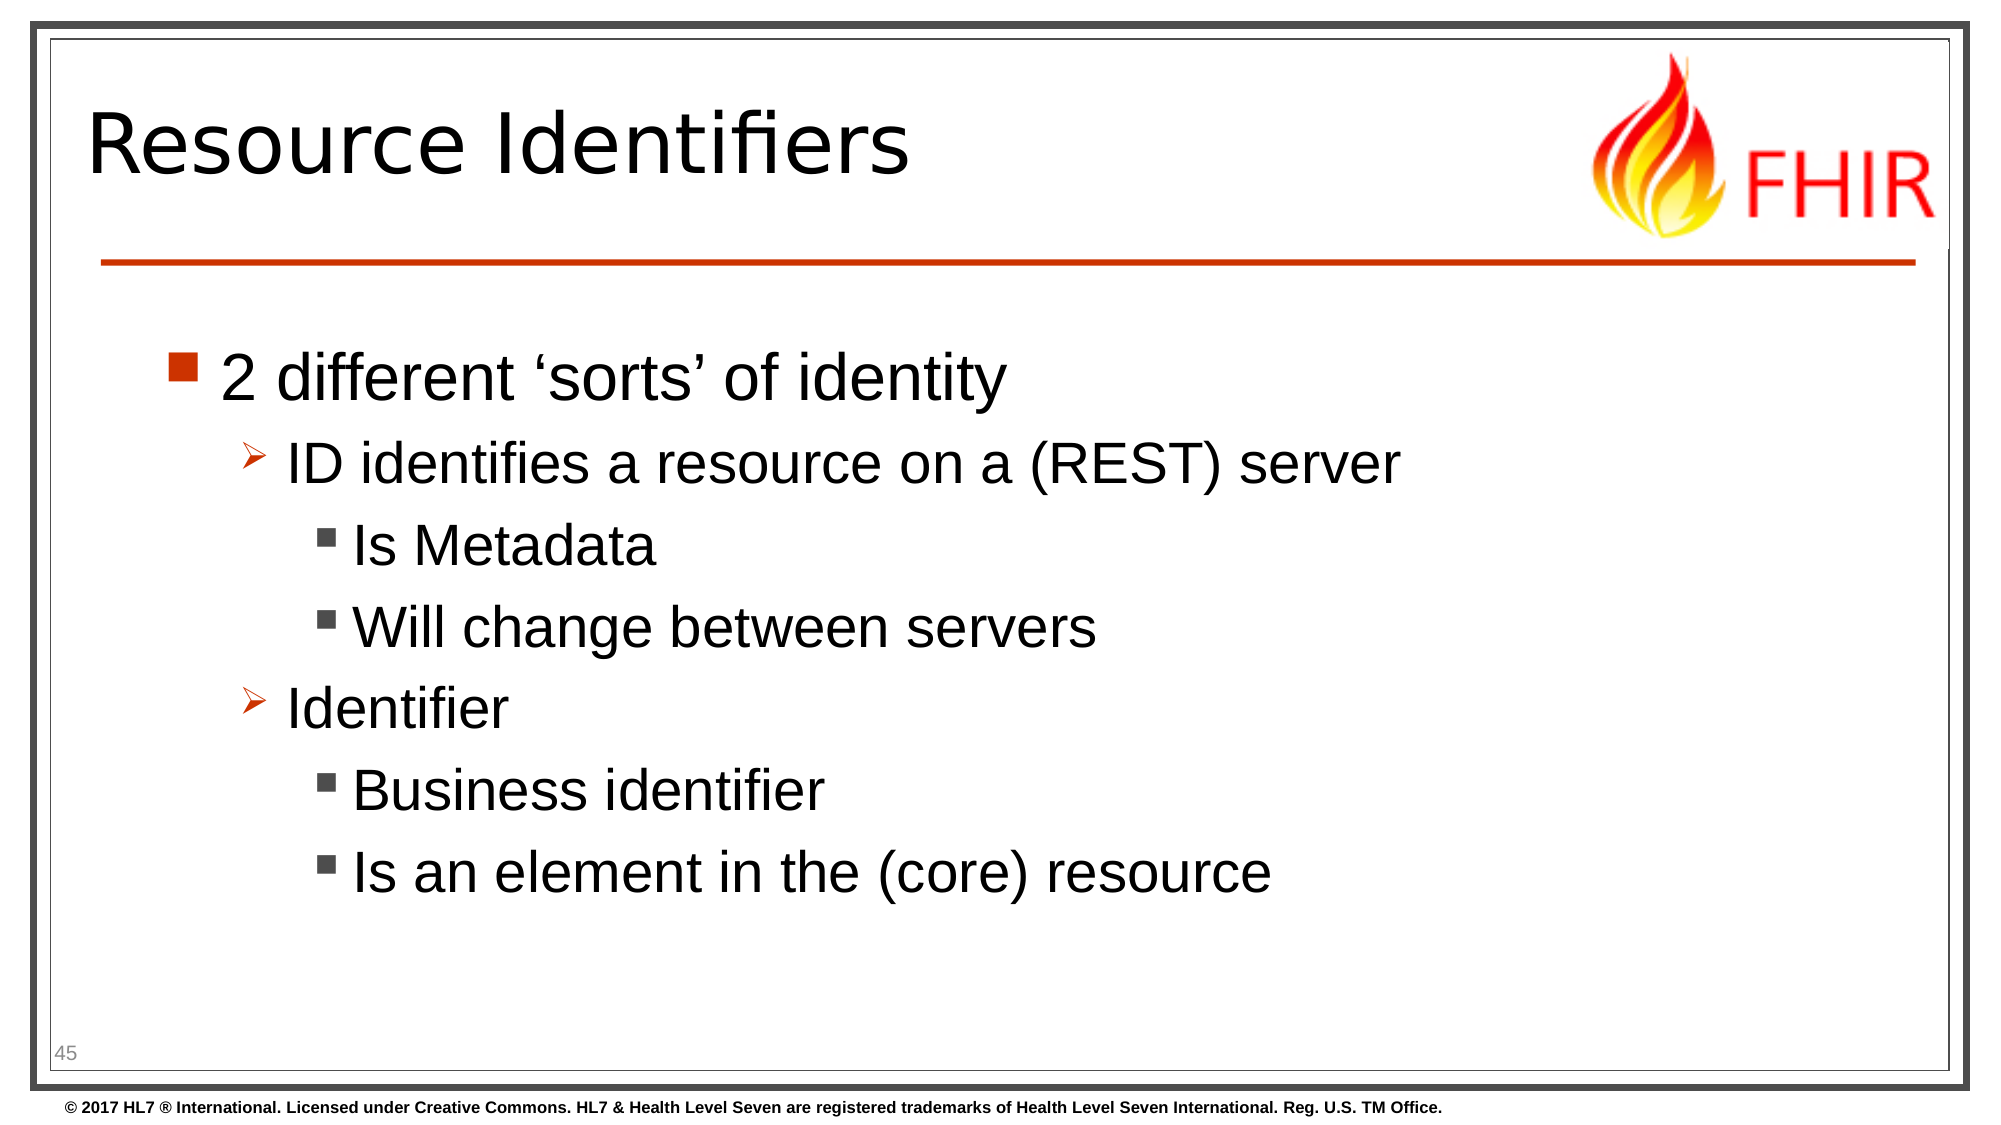

# Resource Identifiers
2 different ‘sorts’ of identity
ID identifies a resource on a (REST) server
Is Metadata
Will change between servers
Identifier
Business identifier
Is an element in the (core) resource

45